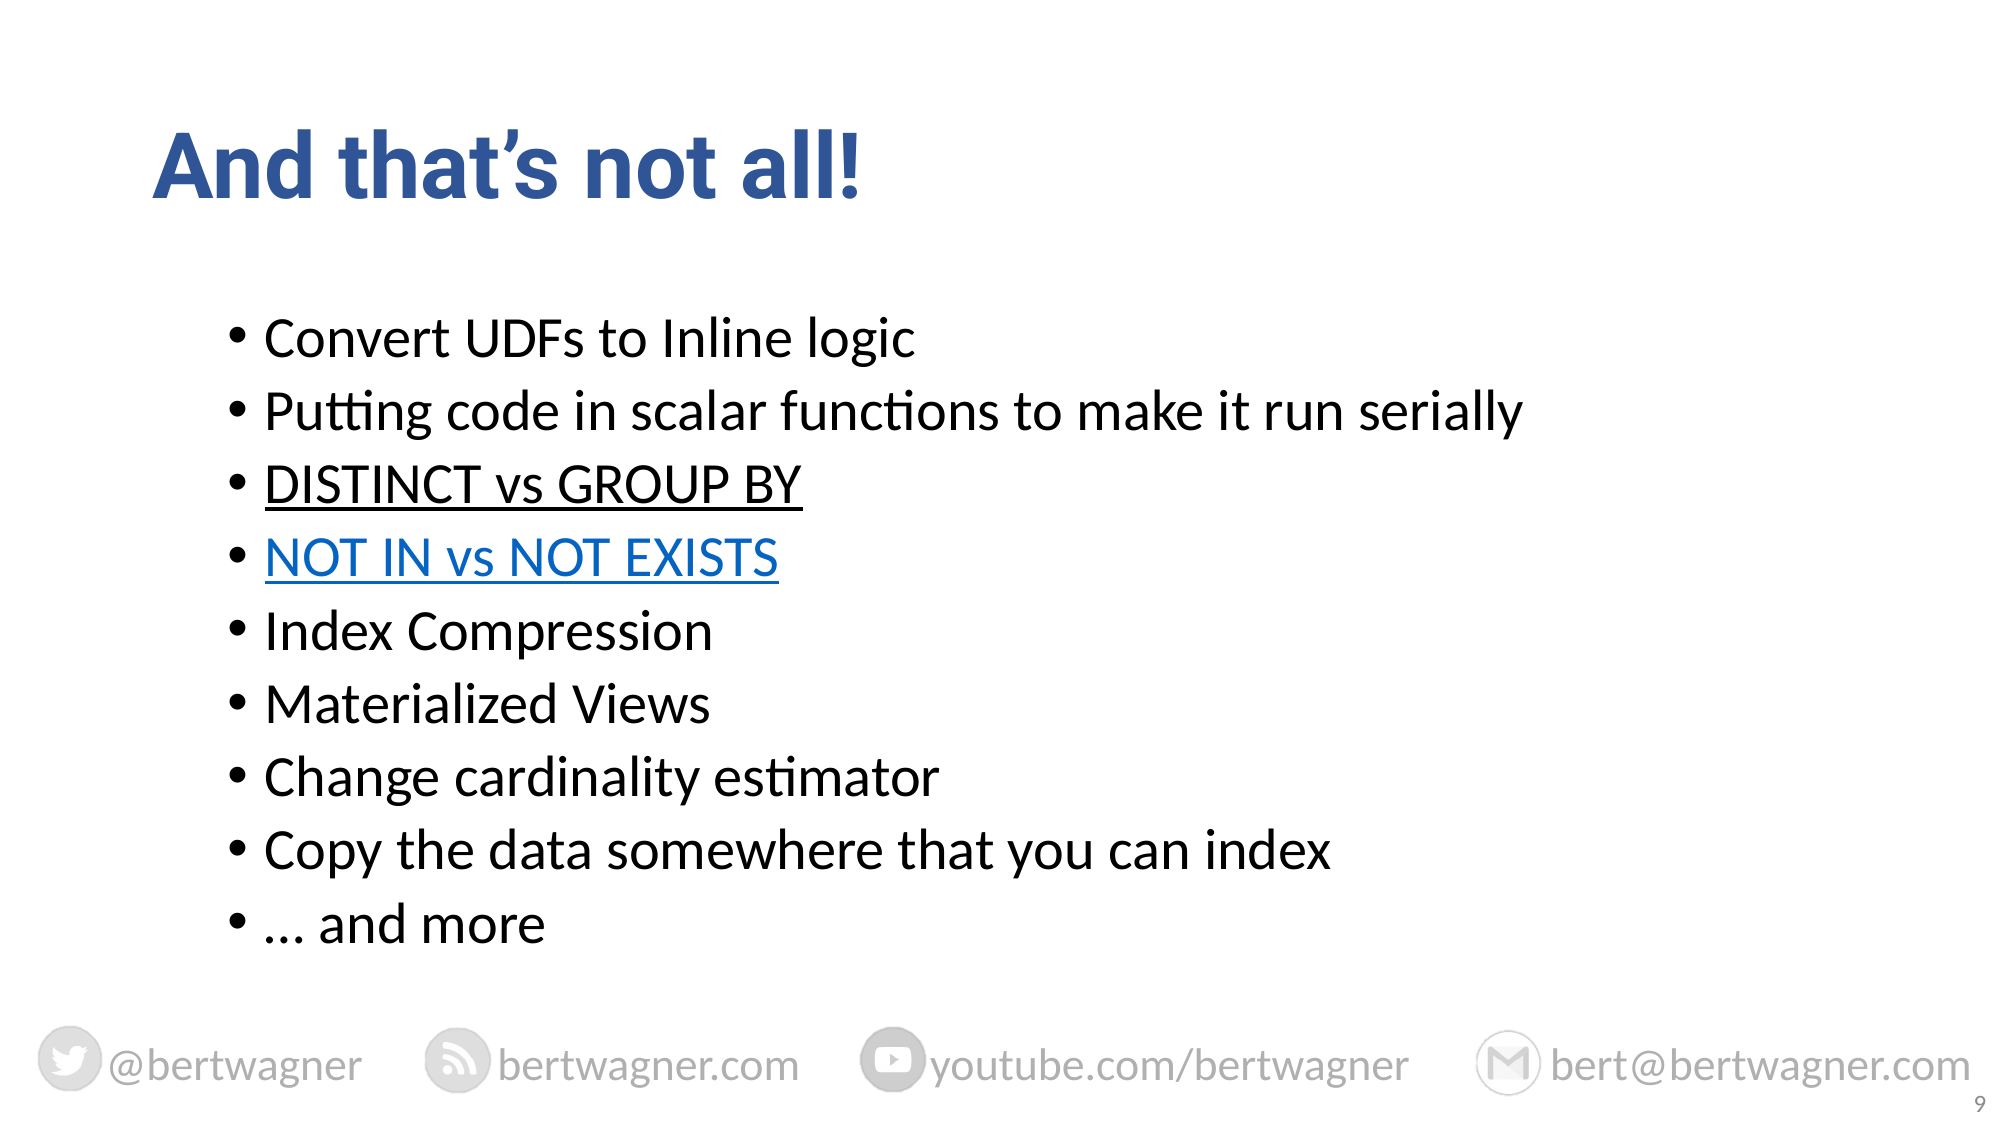

# And that’s not all!
Convert UDFs to Inline logic
Putting code in scalar functions to make it run serially
DISTINCT vs GROUP BY
NOT IN vs NOT EXISTS
Index Compression
Materialized Views
Change cardinality estimator
Copy the data somewhere that you can index
… and more